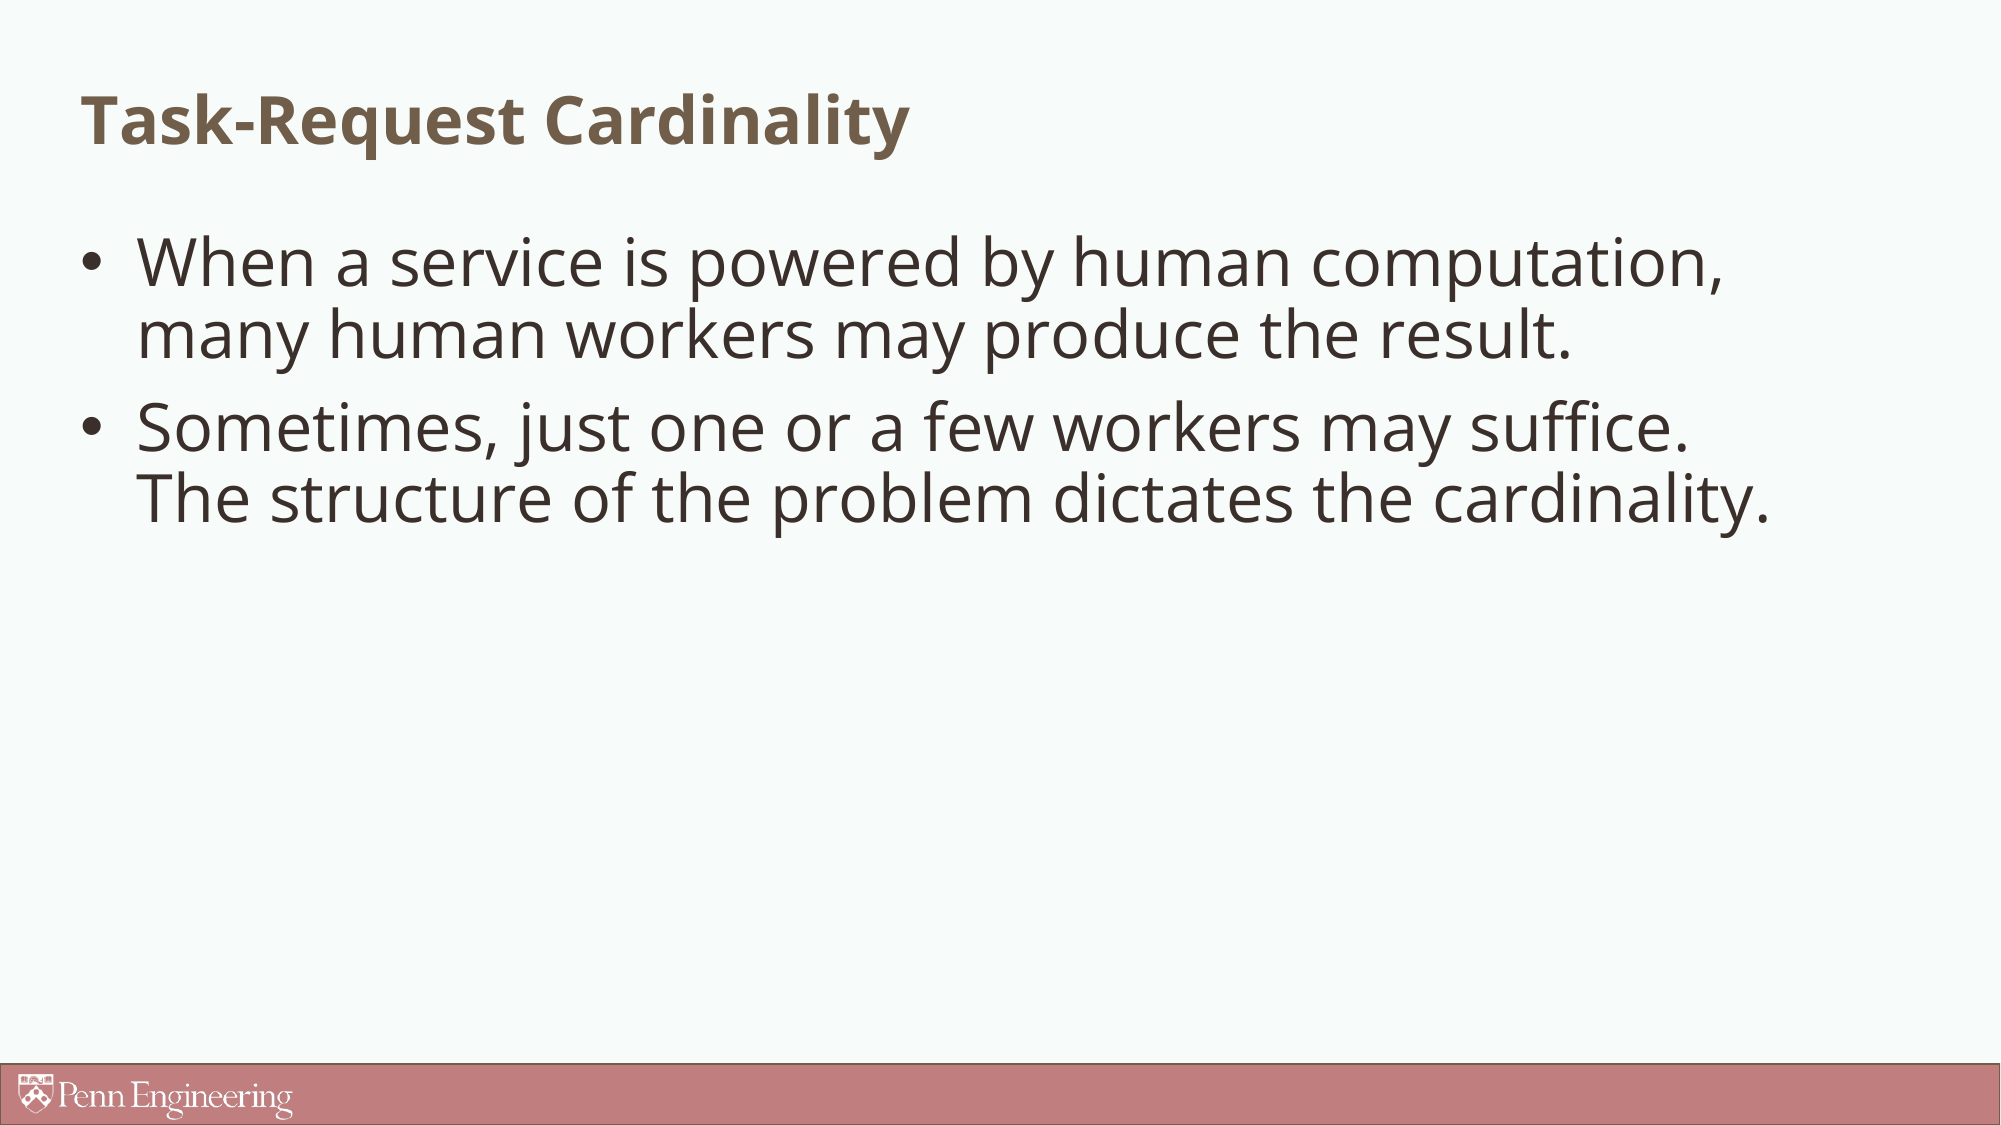

# Task-Request Cardinality
When a service is powered by human computation, many human workers may produce the result.
Sometimes, just one or a few workers may suffice. The structure of the problem dictates the cardinality.